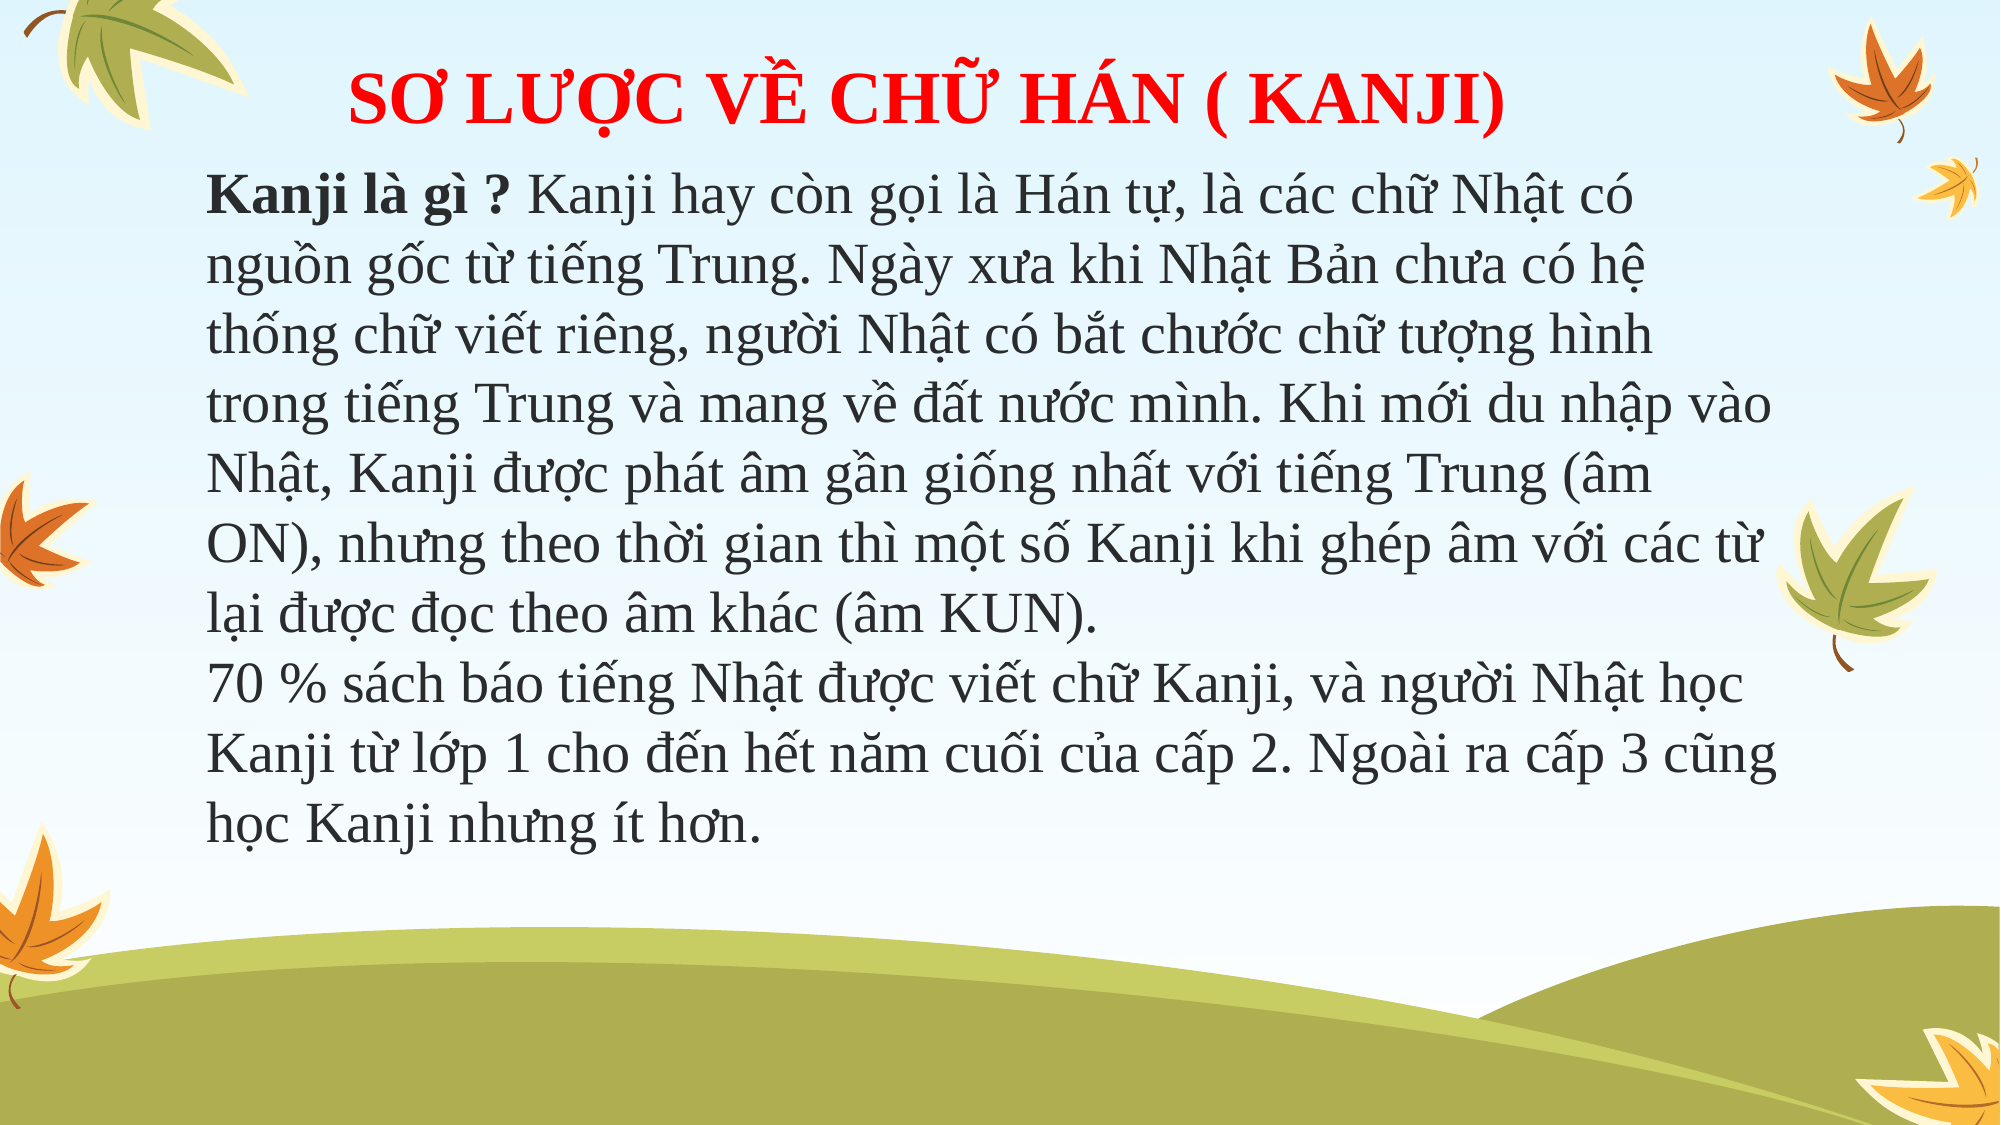

SƠ LƯỢC VỀ CHỮ HÁN ( KANJI)
Kanji là gì ? Kanji hay còn gọi là Hán tự, là các chữ Nhật có nguồn gốc từ tiếng Trung. Ngày xưa khi Nhật Bản chưa có hệ thống chữ viết riêng, người Nhật có bắt chước chữ tượng hình trong tiếng Trung và mang về đất nước mình. Khi mới du nhập vào Nhật, Kanji được phát âm gần giống nhất với tiếng Trung (âm ON), nhưng theo thời gian thì một số Kanji khi ghép âm với các từ lại được đọc theo âm khác (âm KUN).
70 % sách báo tiếng Nhật được viết chữ Kanji, và người Nhật học Kanji từ lớp 1 cho đến hết năm cuối của cấp 2. Ngoài ra cấp 3 cũng học Kanji nhưng ít hơn.